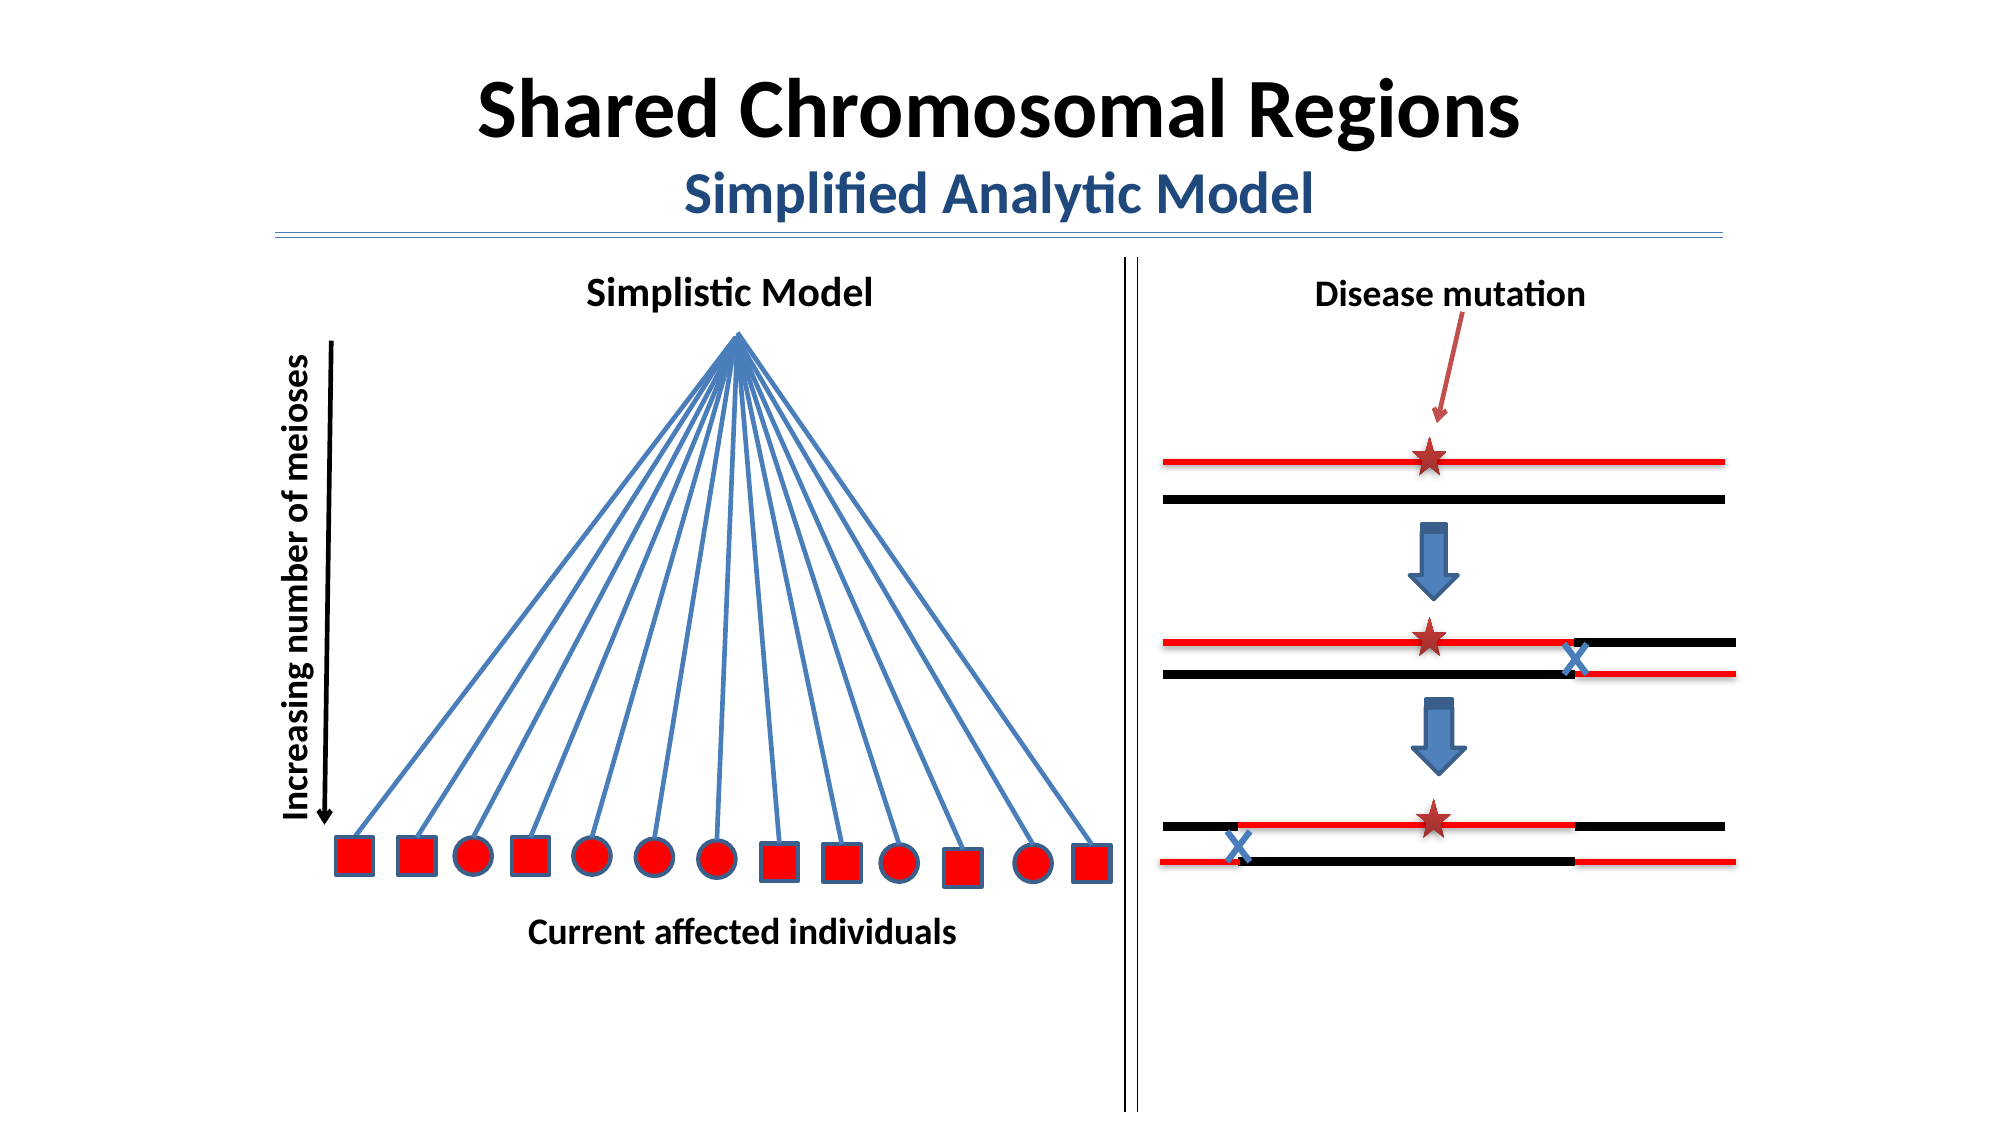

# Shared Chromosomal Regions Simplified Analytic Model
Simplistic Model
Disease mutation

Increasing number of meioses

Current affected individuals